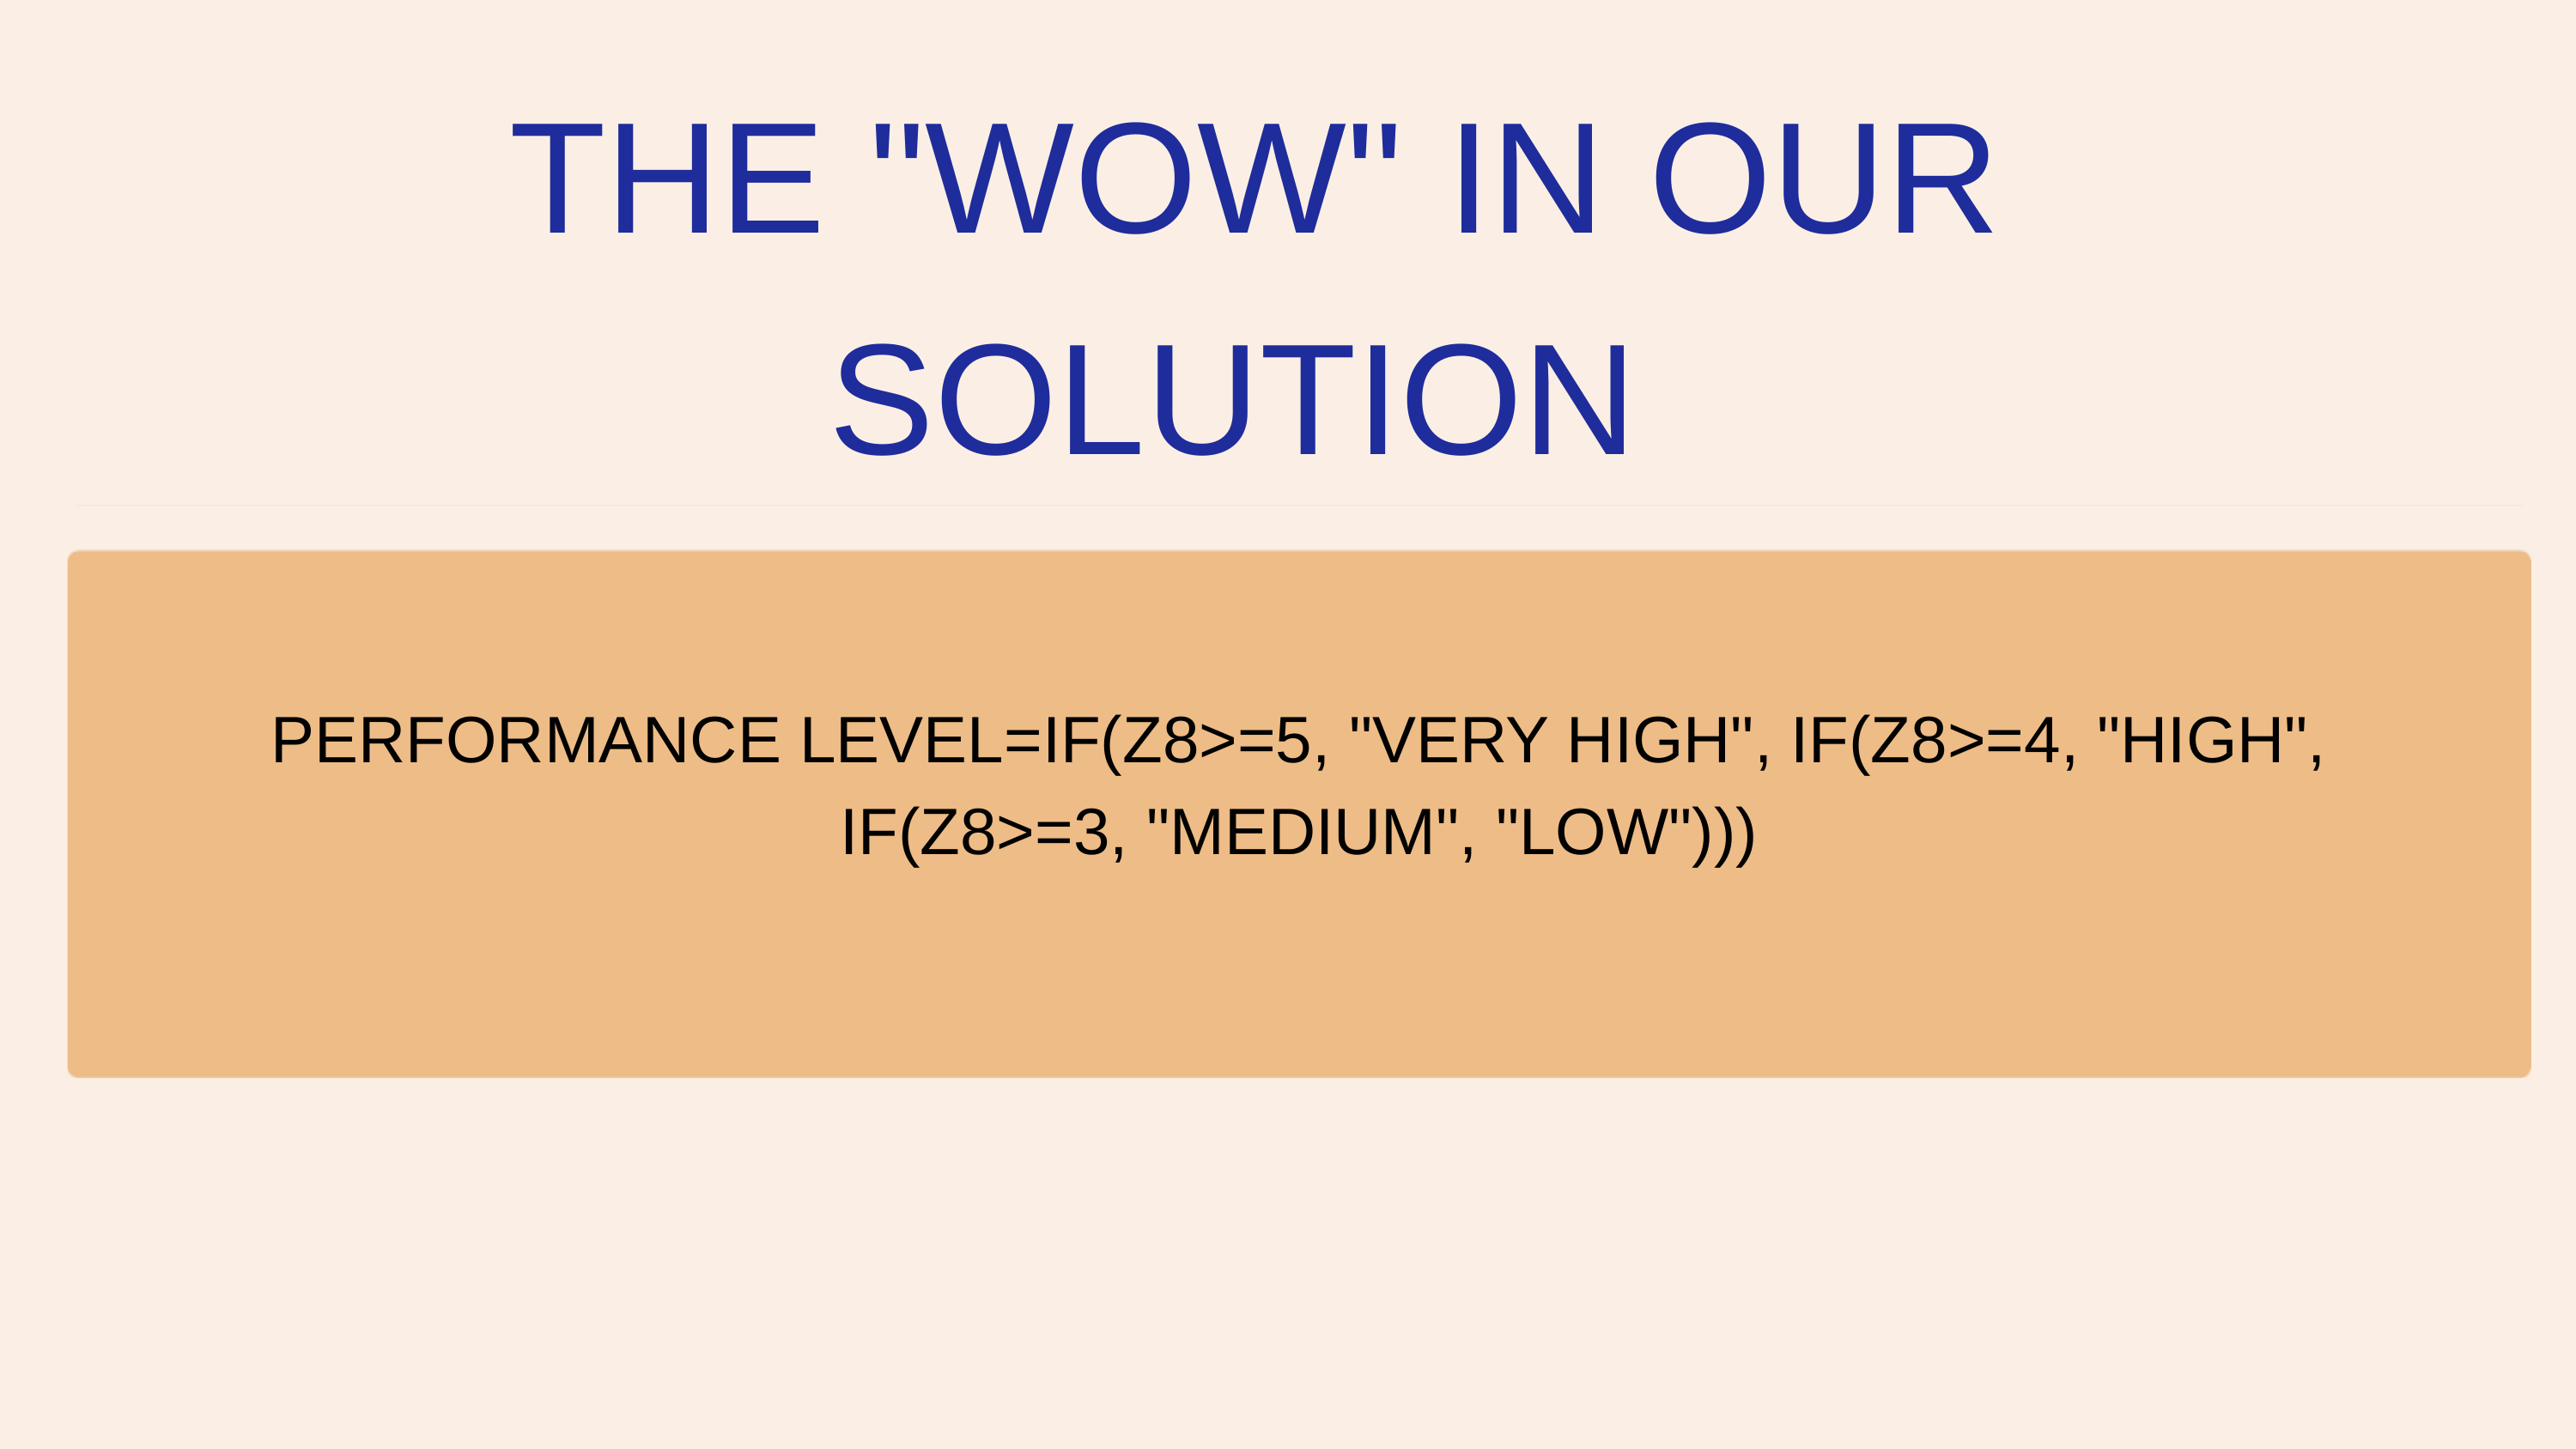

THE "WOW" IN OUR SOLUTION

PERFORMANCE LEVEL=IF(Z8>=5, "VERY HIGH", IF(Z8>=4, "HIGH", IF(Z8>=3, "MEDIUM", "LOW")))